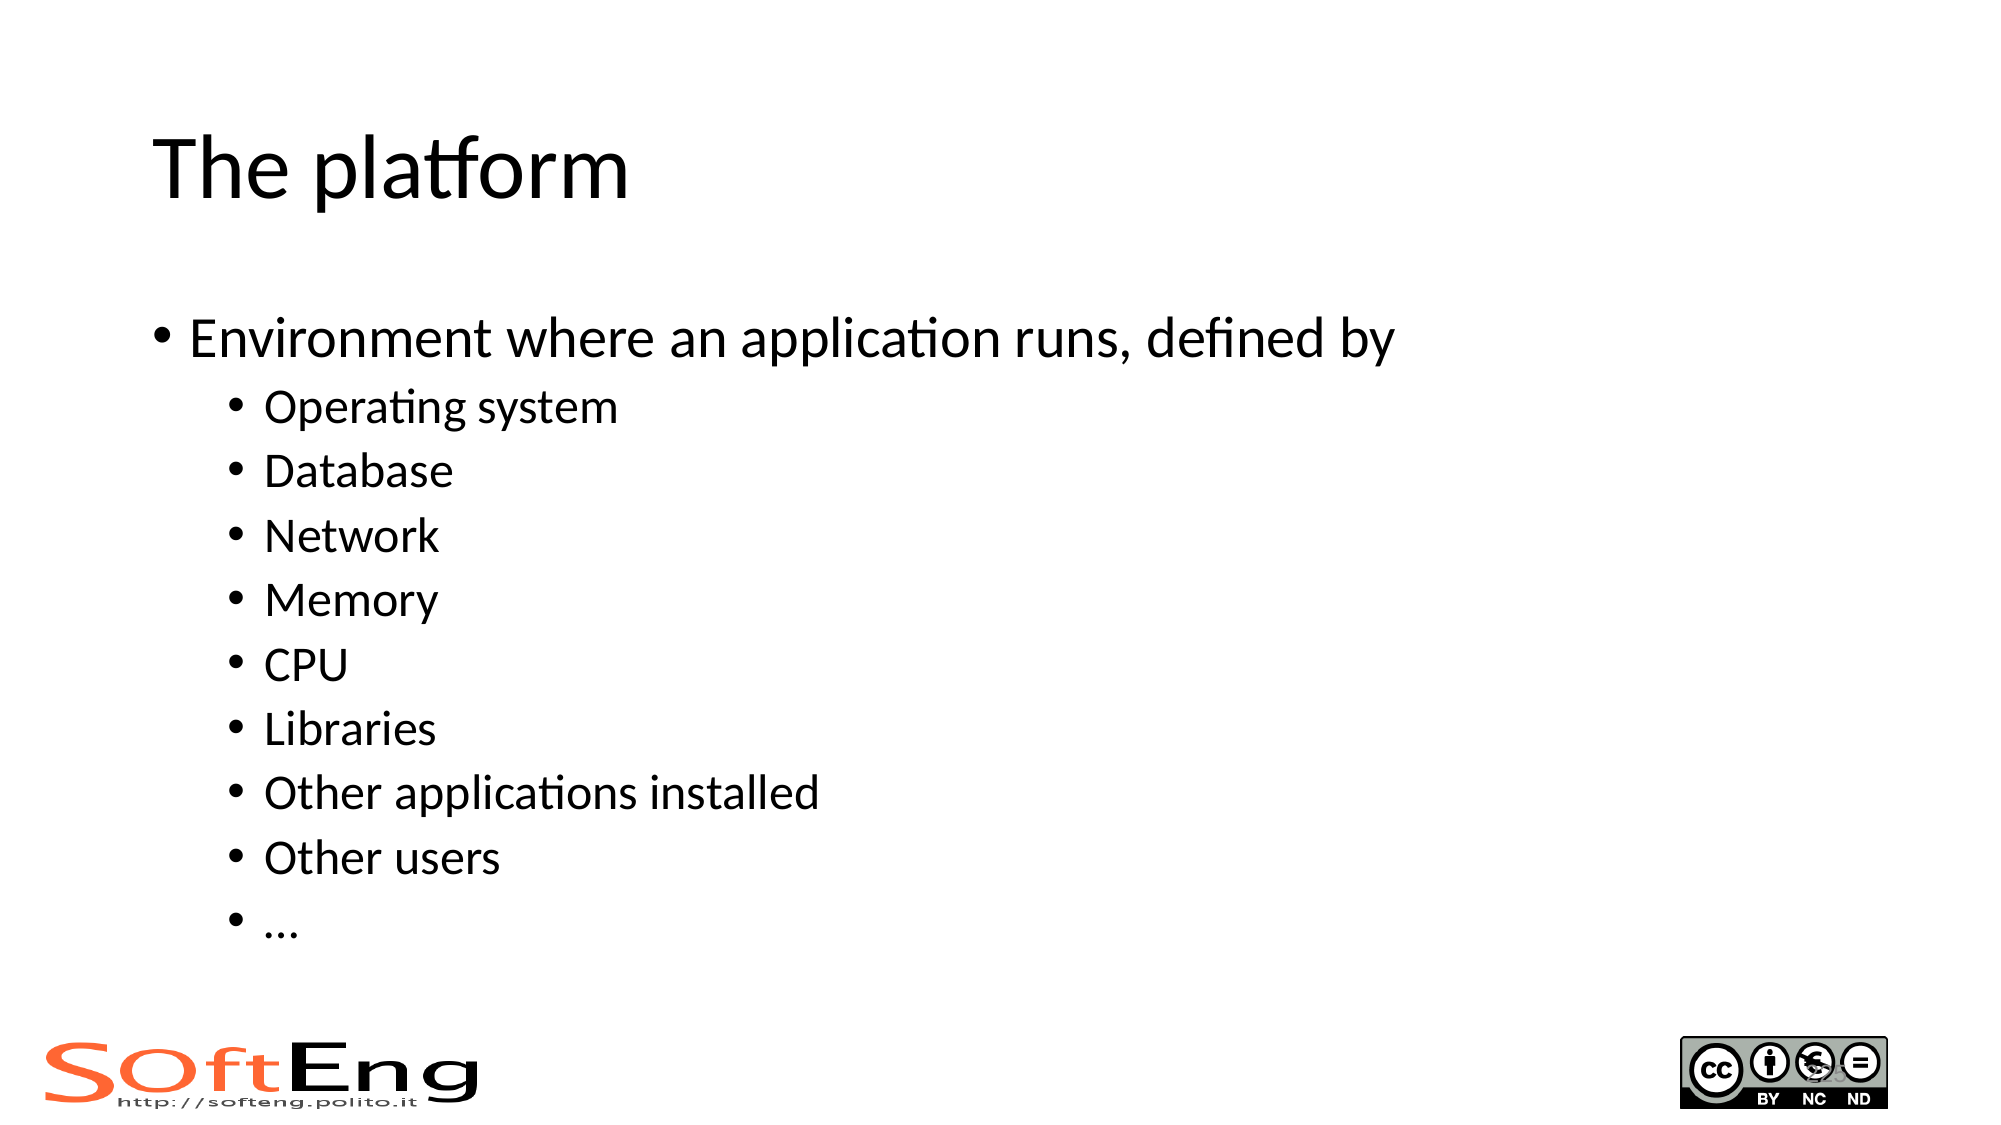

# The platform
Environment where an application runs, defined by
Operating system
Database
Network
Memory
CPU
Libraries
Other applications installed
Other users
…
225